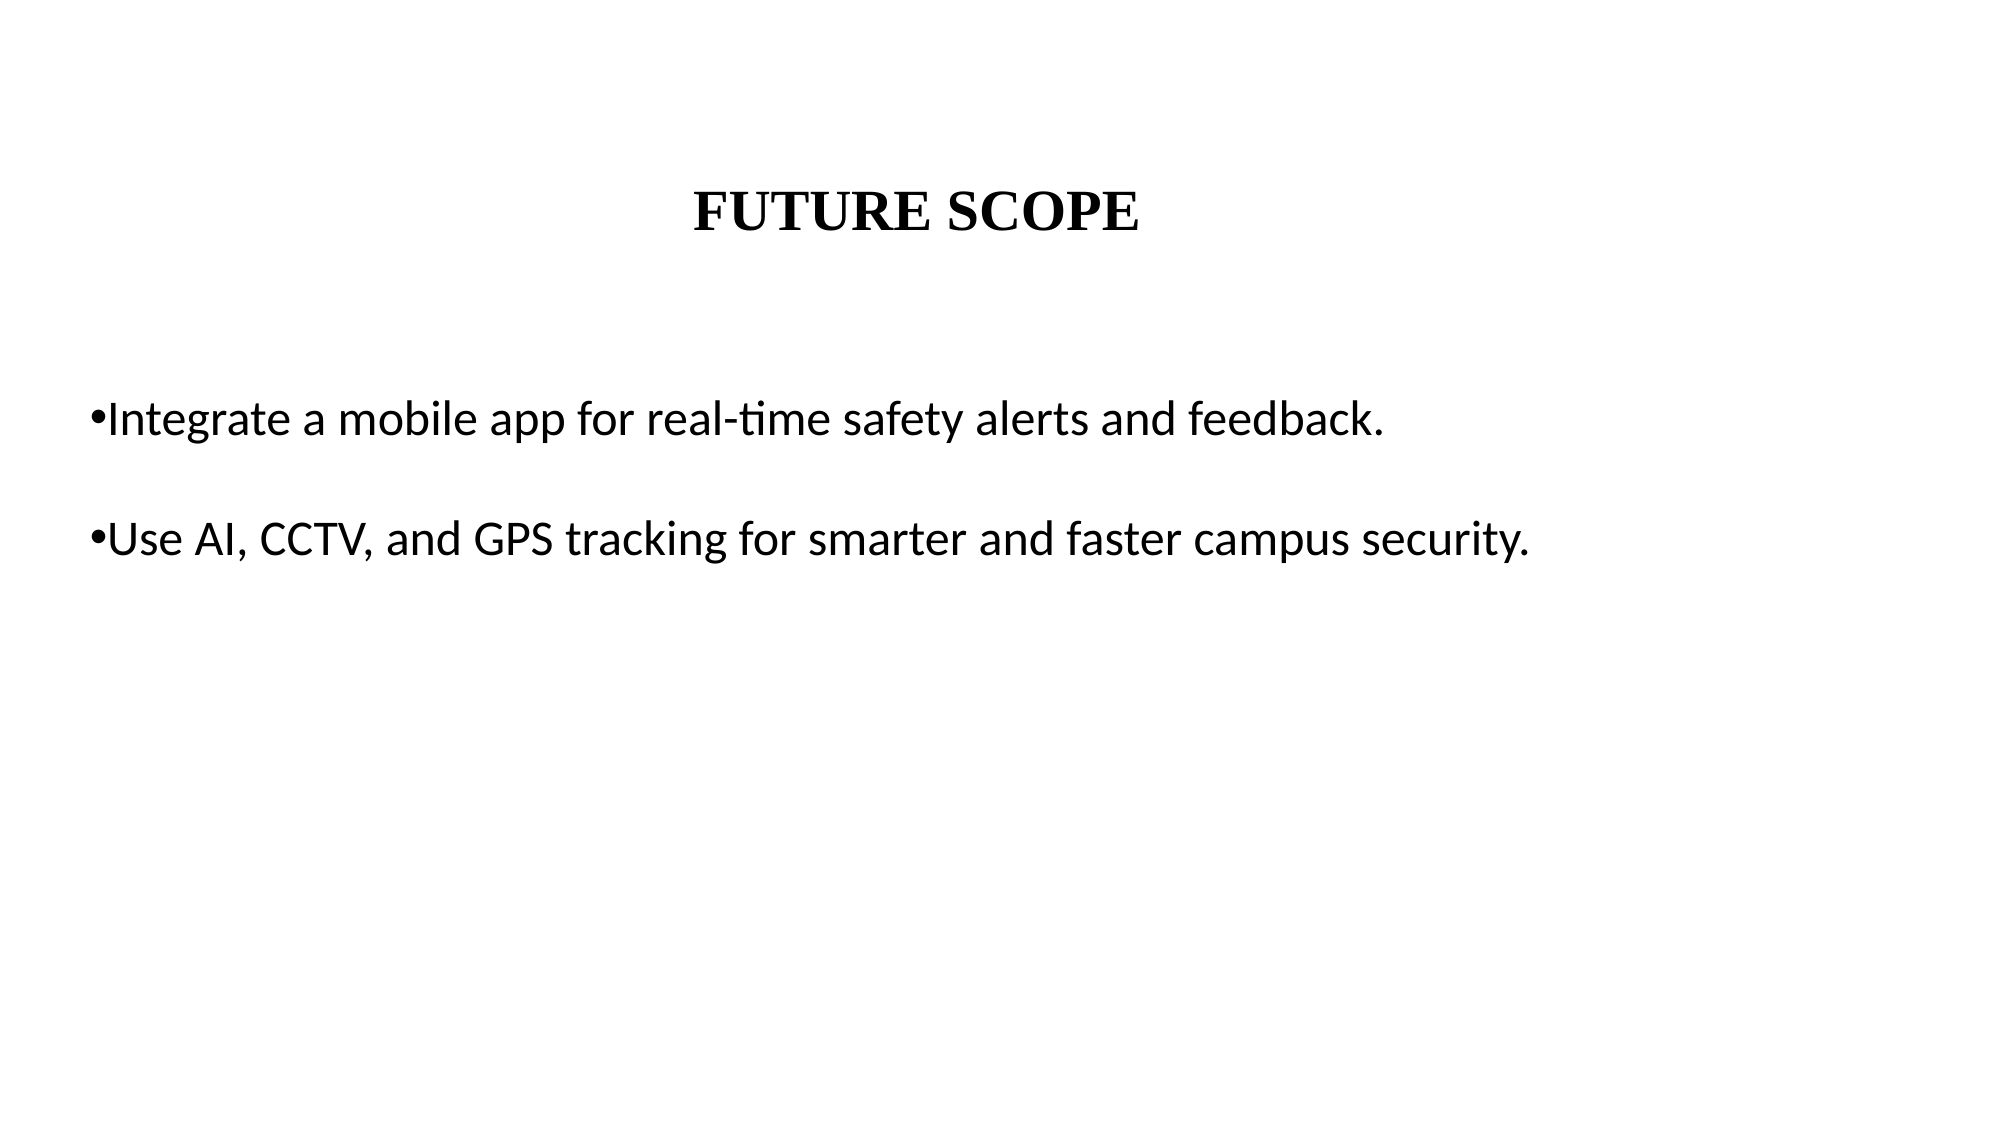

FUTURE SCOPE

### Chart

| Category |
|---|
Integrate a mobile app for real-time safety alerts and feedback.

Use AI, CCTV, and GPS tracking for smarter and faster campus security.